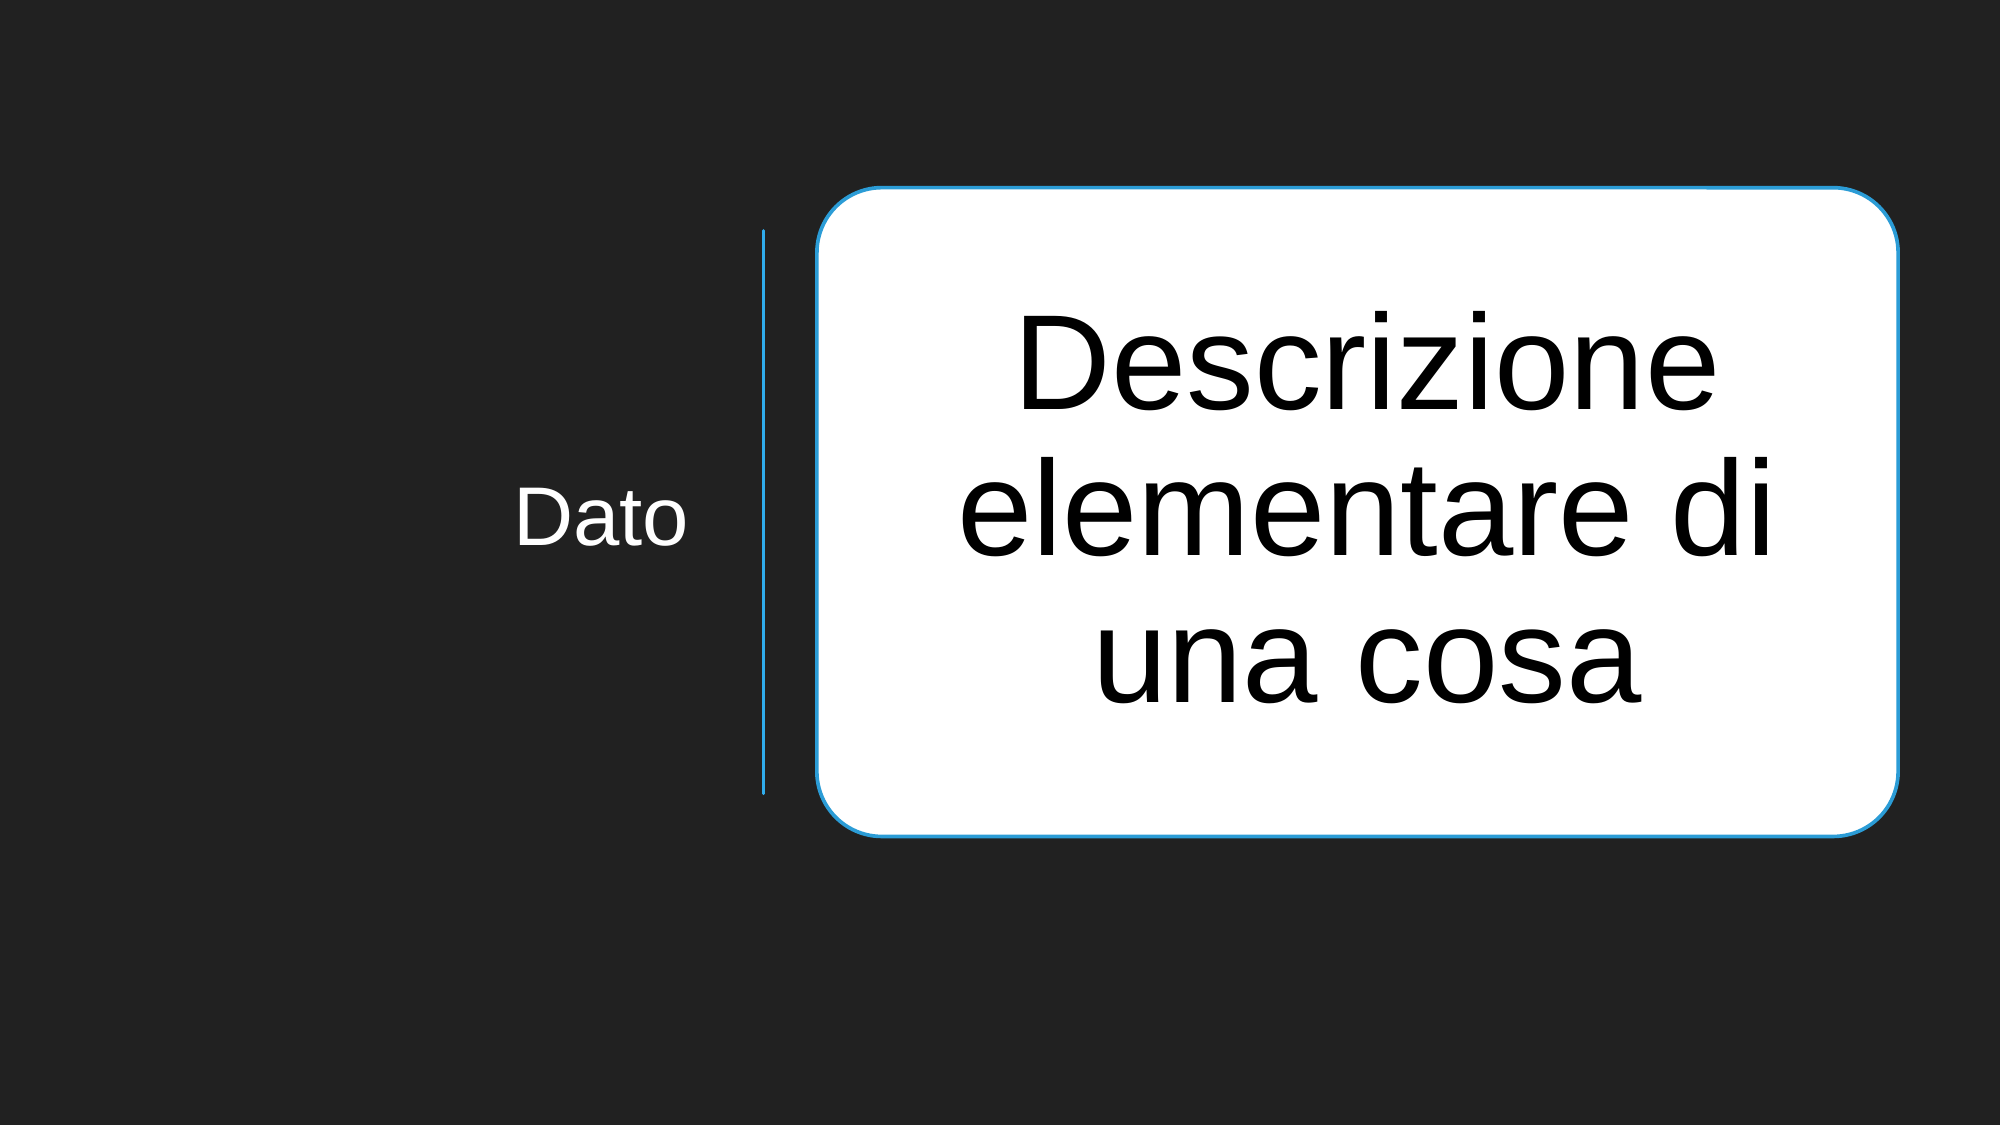

# Dato
Descrizione elementare di una cosa